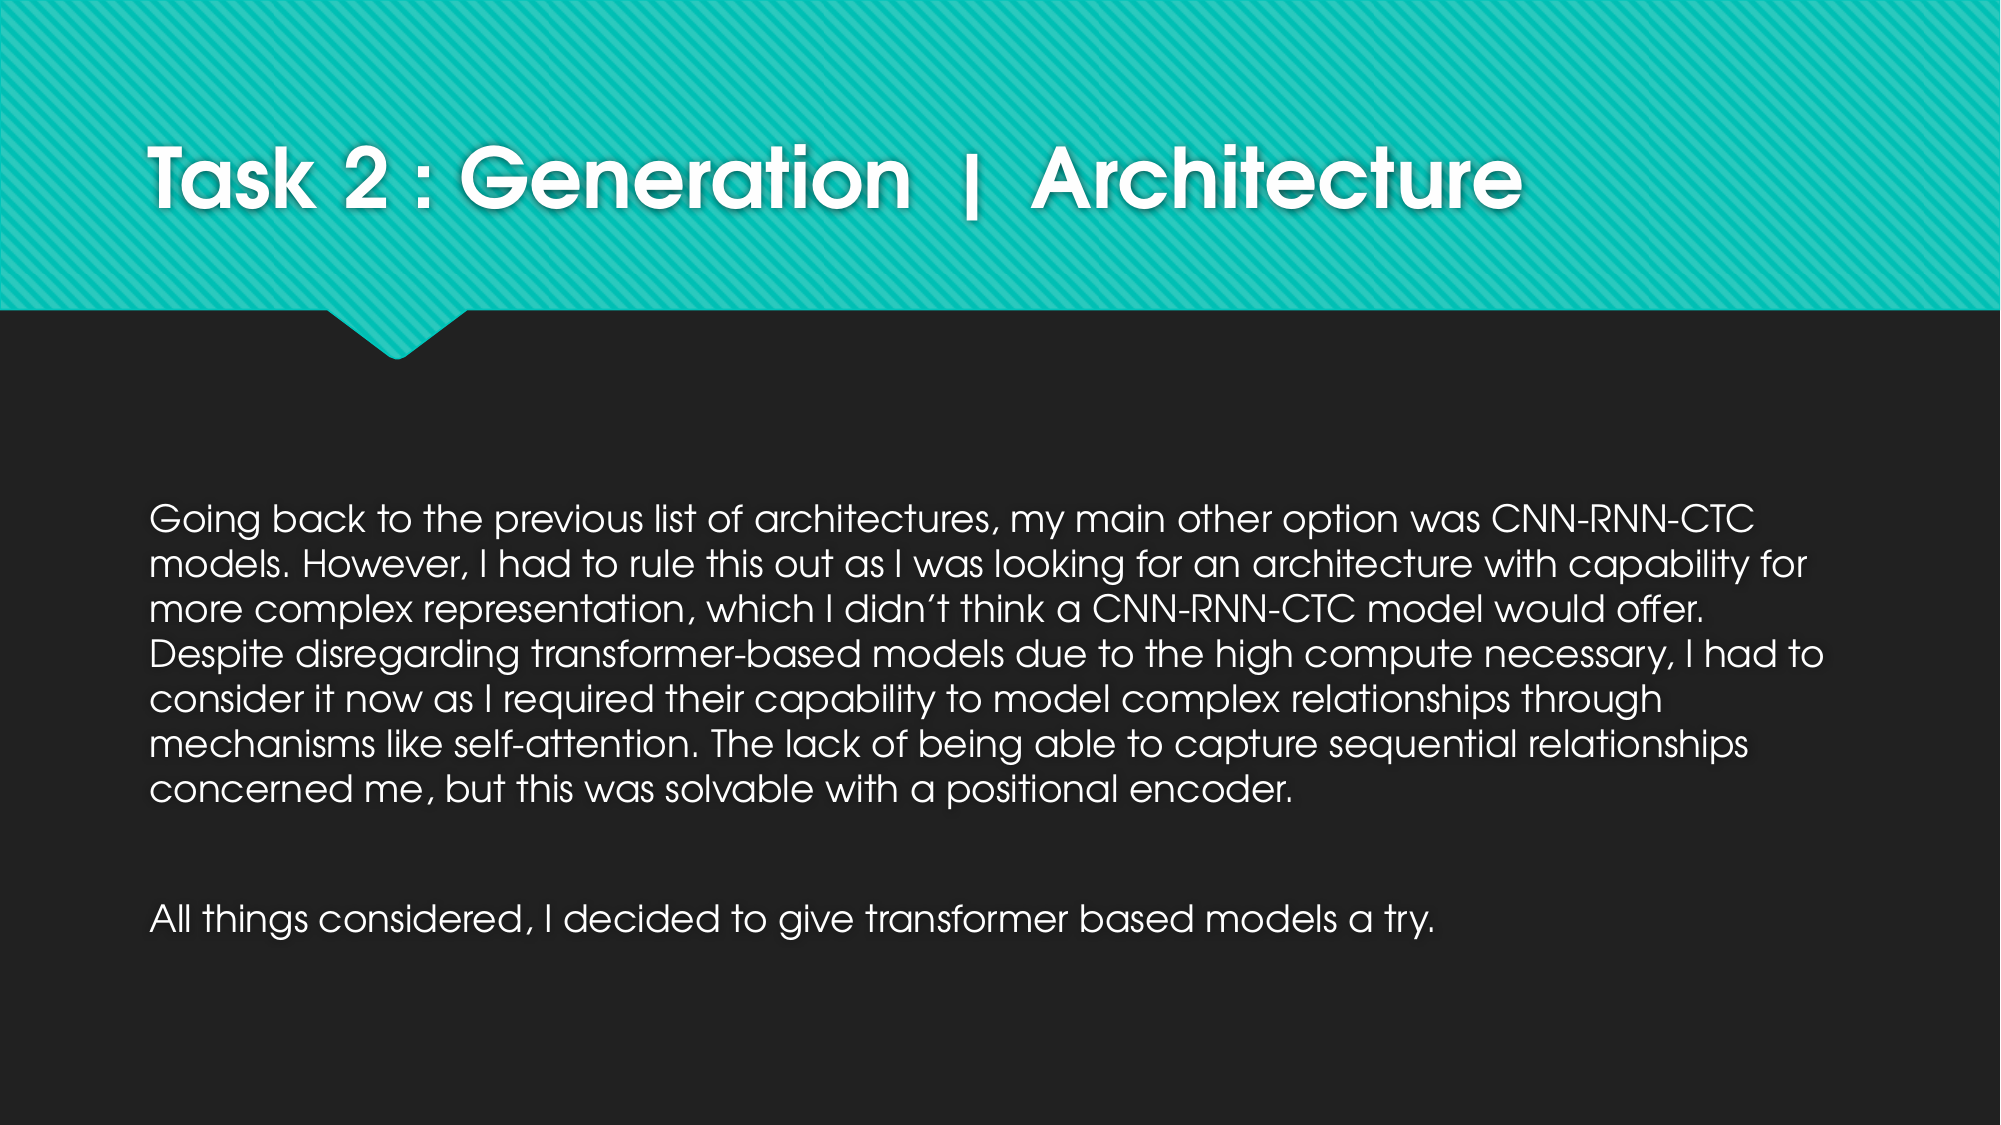

# Task 2 : Generation  |  Architecture
Going back to the previous list of architectures, my main other option was CNN-RNN-CTC models. However, I had to rule this out as I was looking for an architecture with capability for more complex representation, which I didn’t think a CNN-RNN-CTC model would offer. Despite disregarding transformer-based models due to the high compute necessary, I had to consider it now as I required their capability to model complex relationships through mechanisms like self-attention. The lack of being able to capture sequential relationships concerned me, but this was solvable with a positional encoder.

All things considered, I decided to give transformer based models a try.